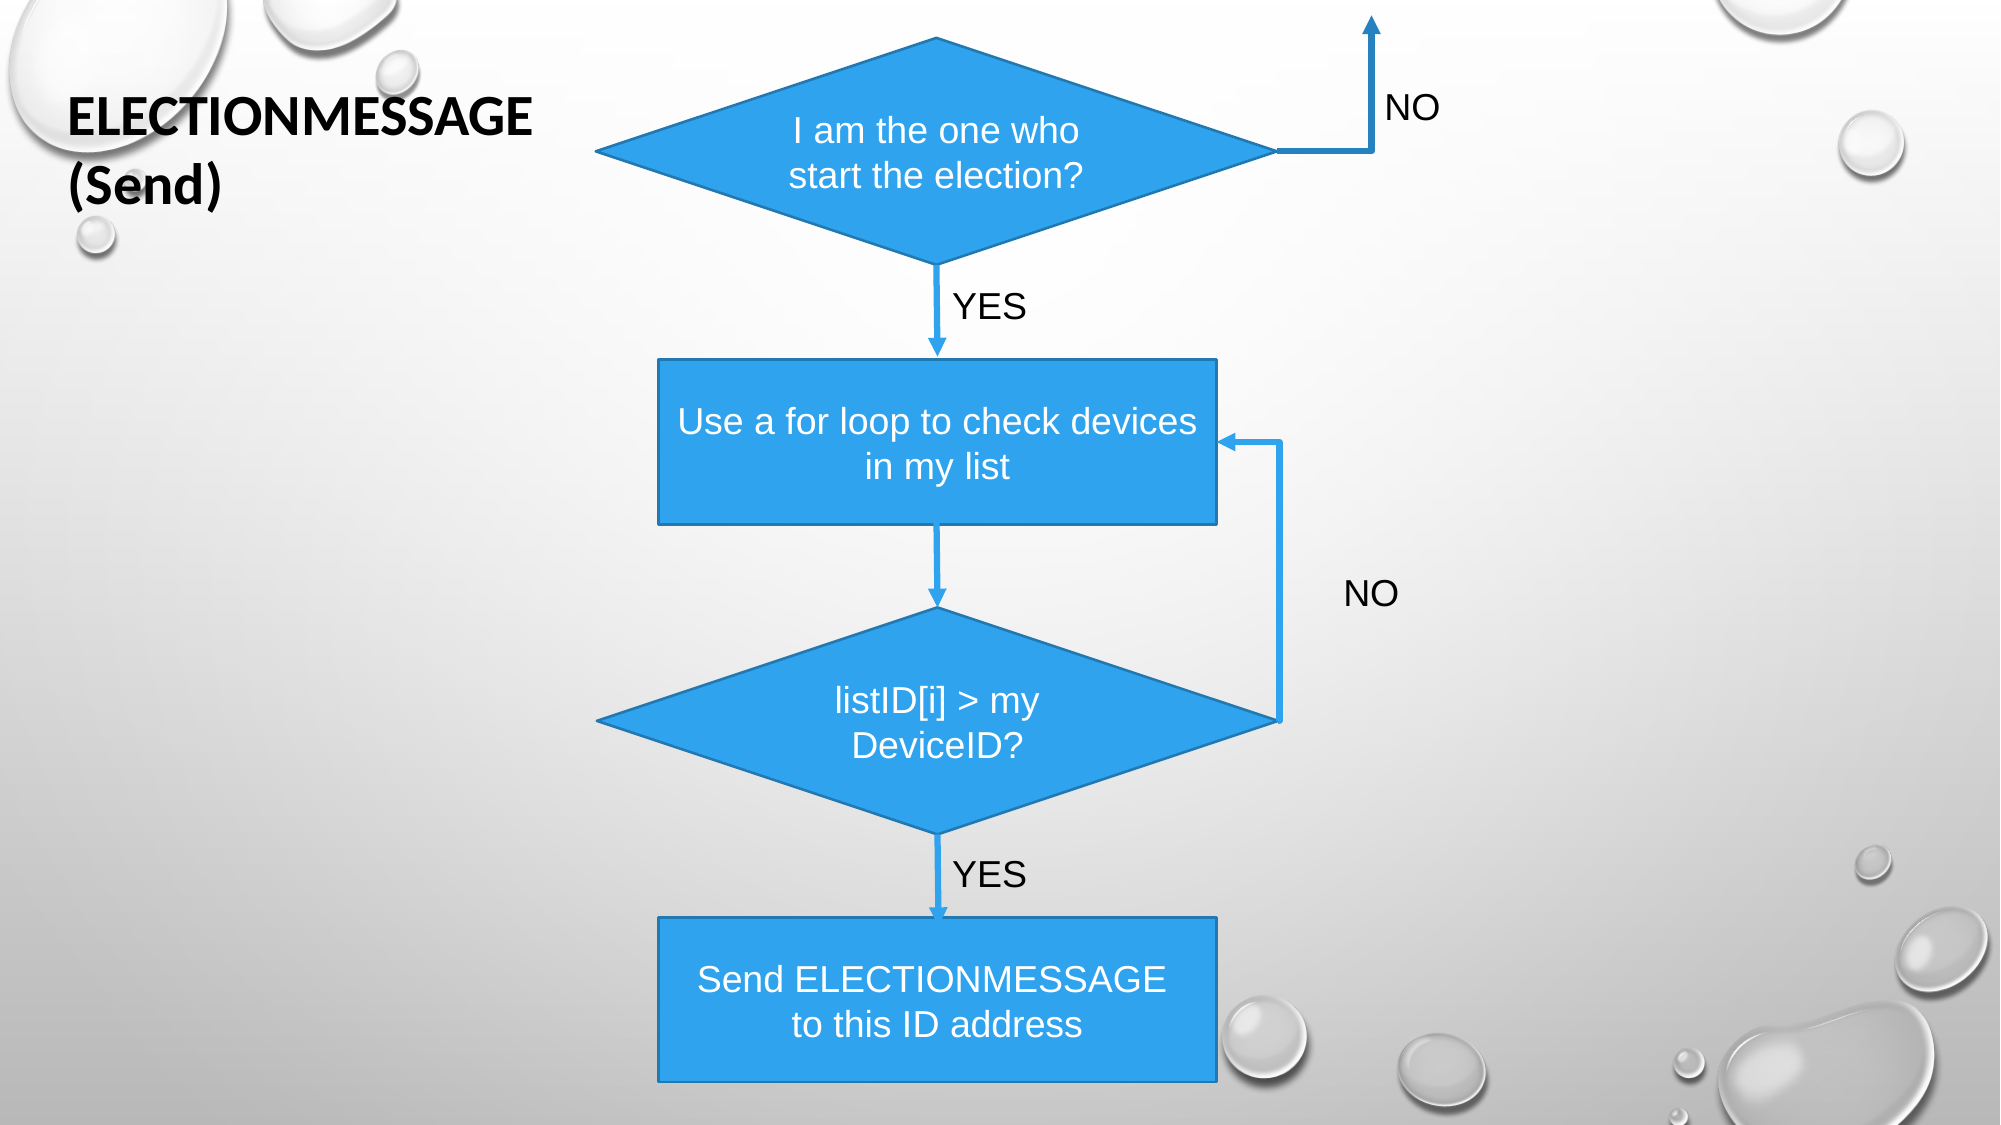

I am the one who start the election?
ELECTIONMESSAGE
(Send)
NO
YES
Use a for loop to check devices in my list
NO
listID[i] > my DeviceID?
YES
Send ELECTIONMESSAGE
to this ID address